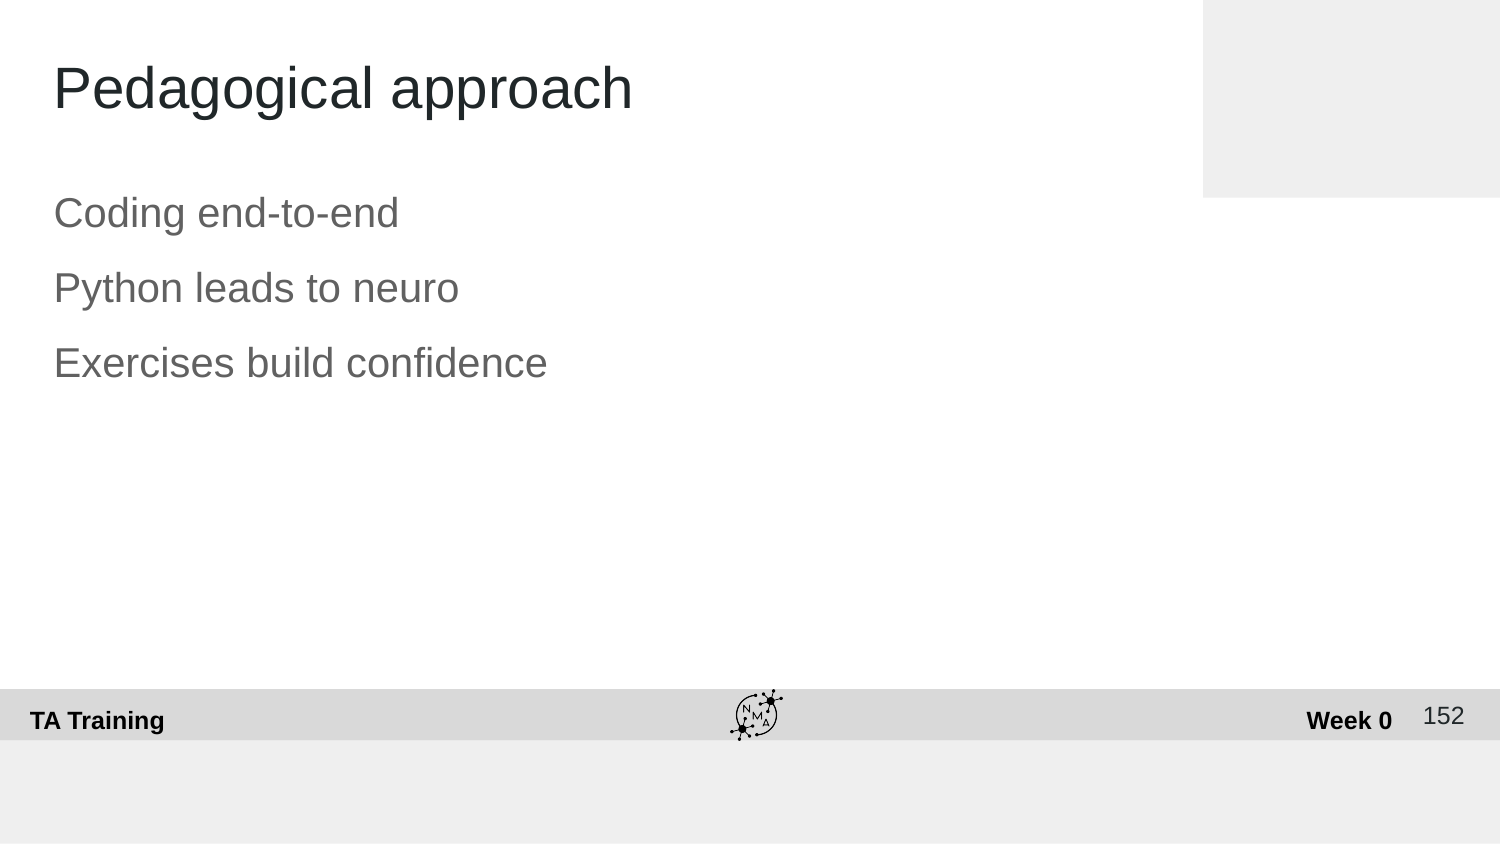

# Pedagogical approach
Coding end-to-end
Python leads to neuro
Exercises build confidence

152